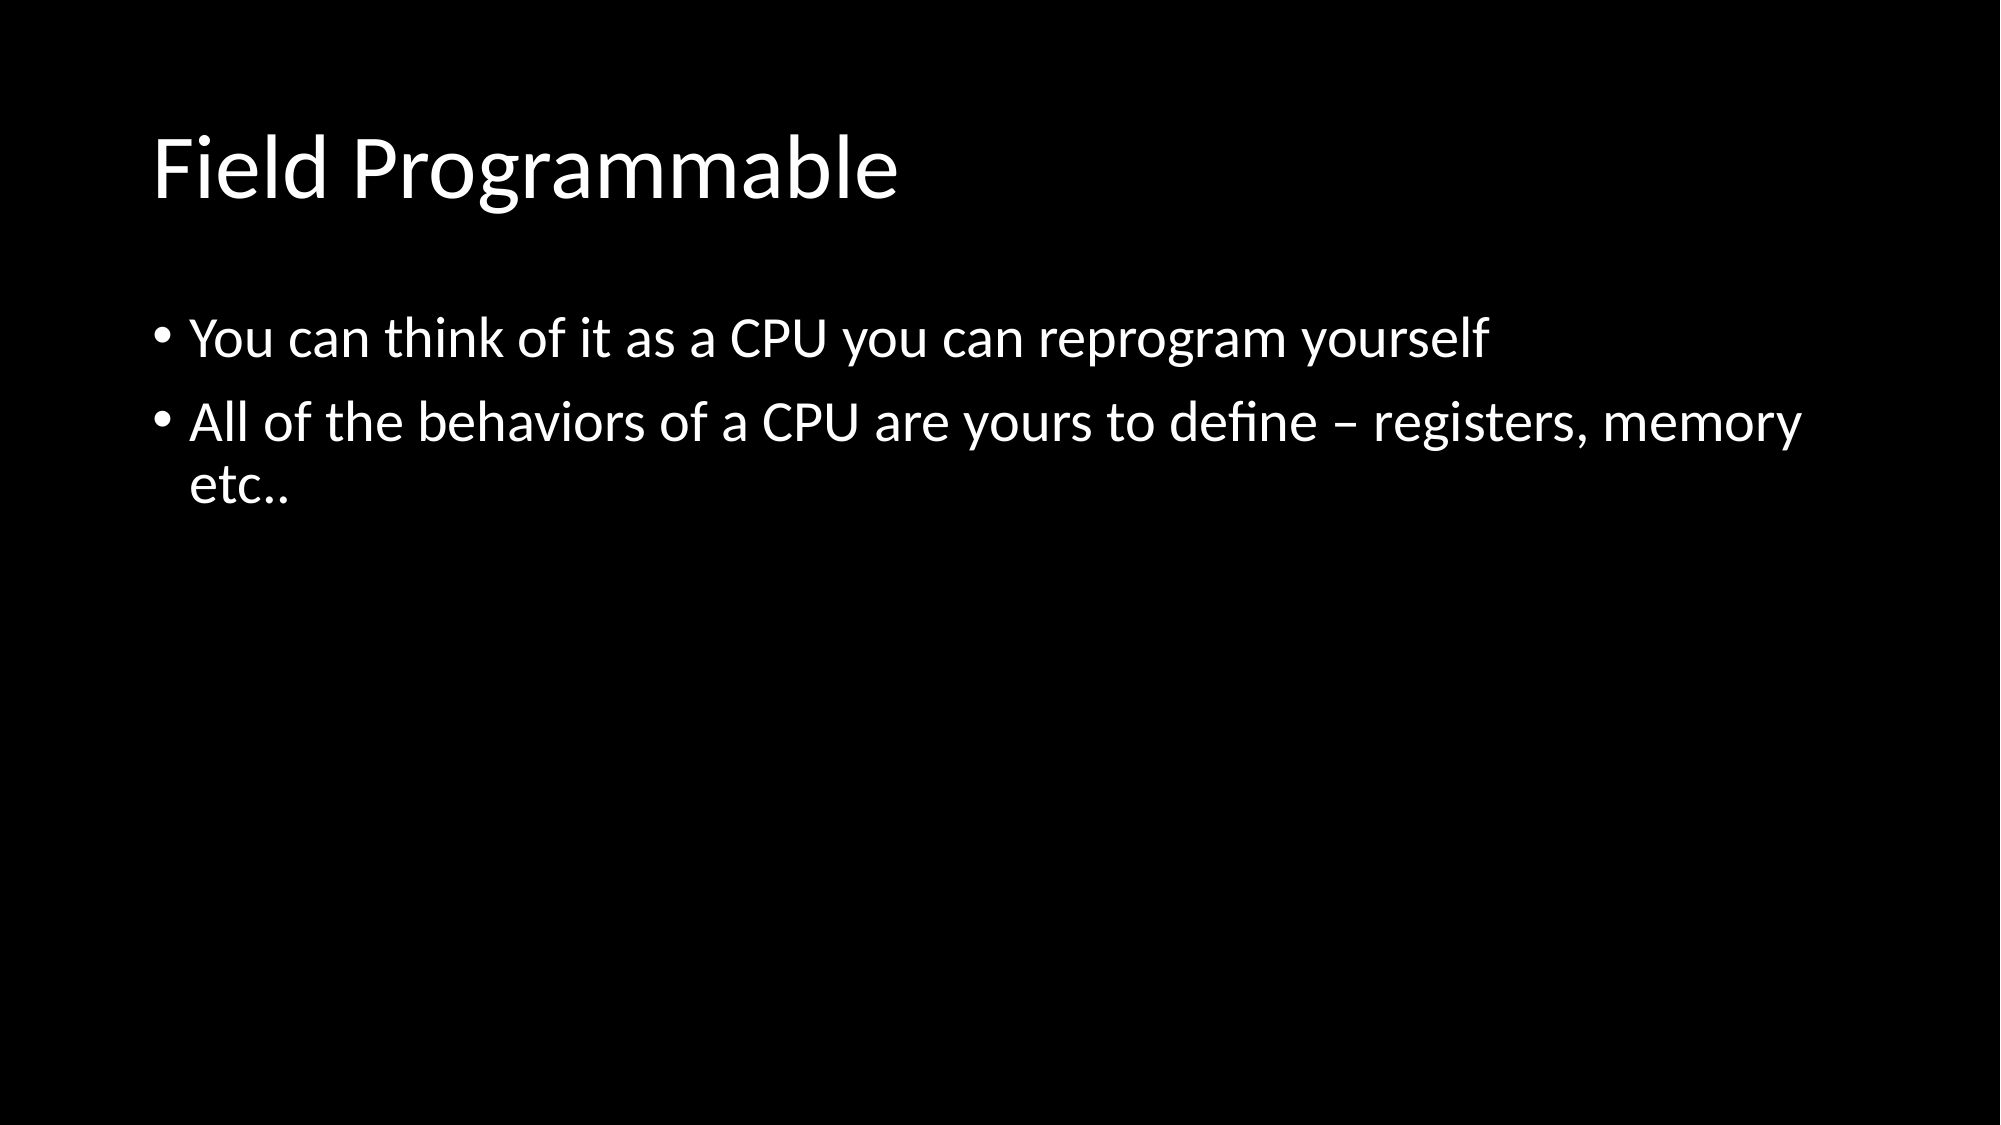

# Field Programmable
You can think of it as a CPU you can reprogram yourself
All of the behaviors of a CPU are yours to define – registers, memory etc..